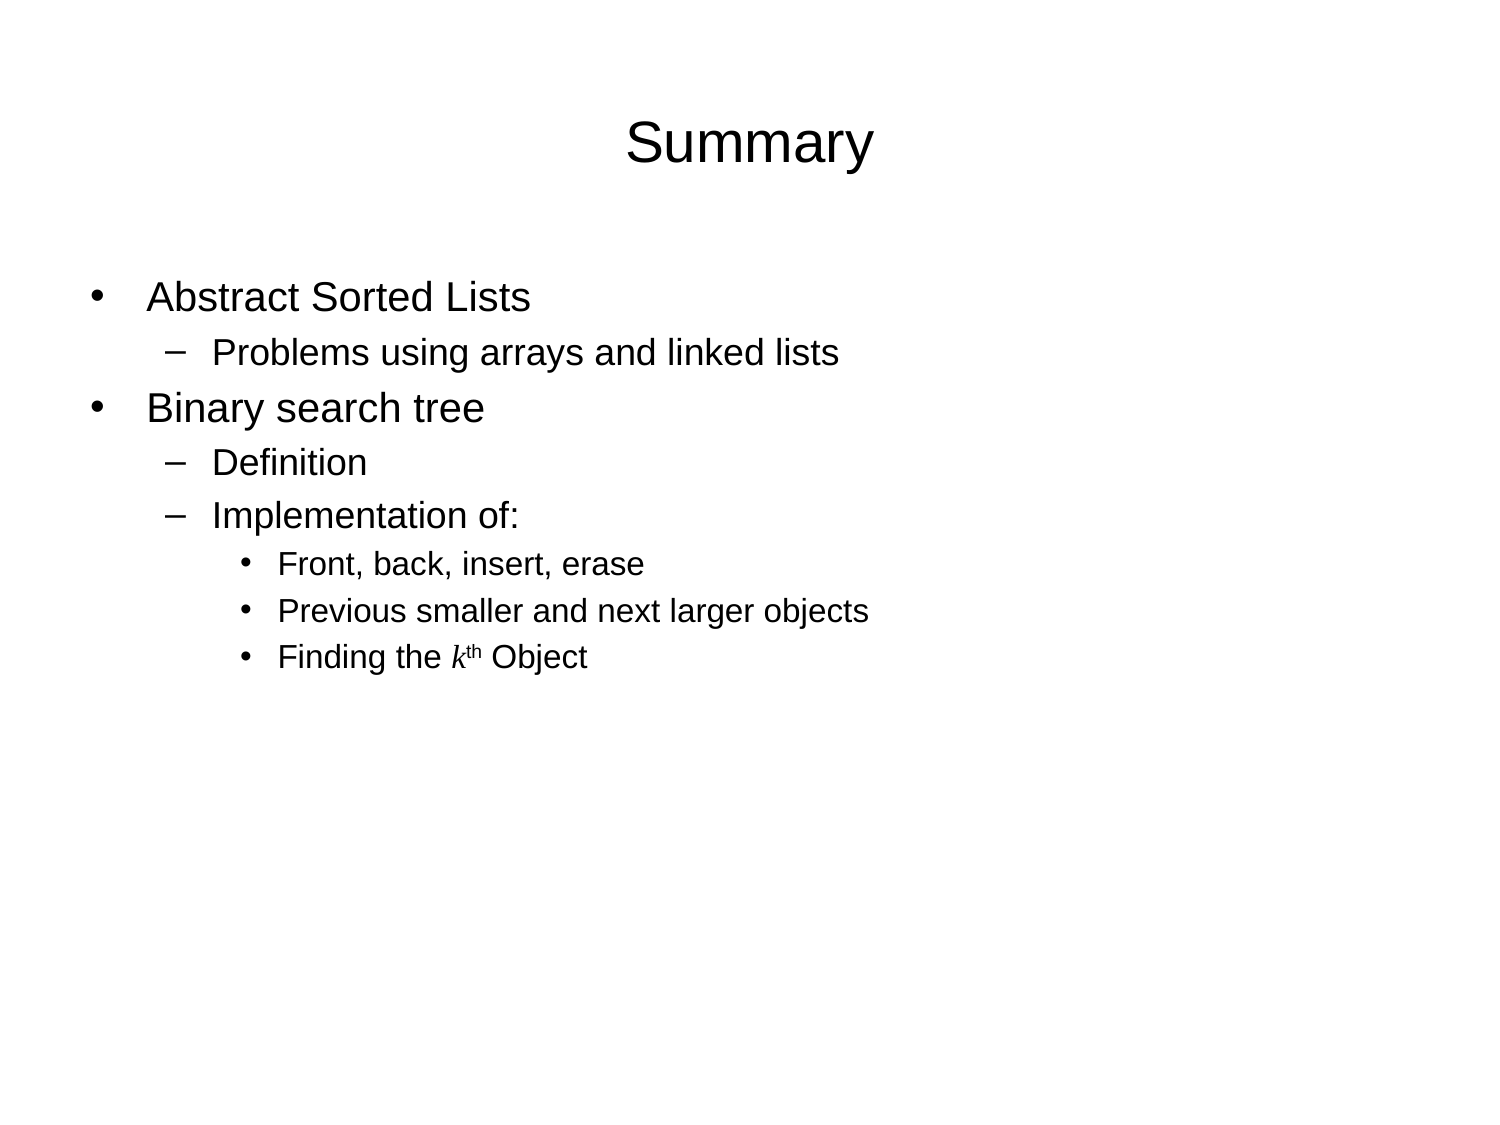

# Summary
Abstract Sorted Lists
Problems using arrays and linked lists
Binary search tree
Definition
Implementation of:
Front, back, insert, erase
Previous smaller and next larger objects
Finding the kth Object